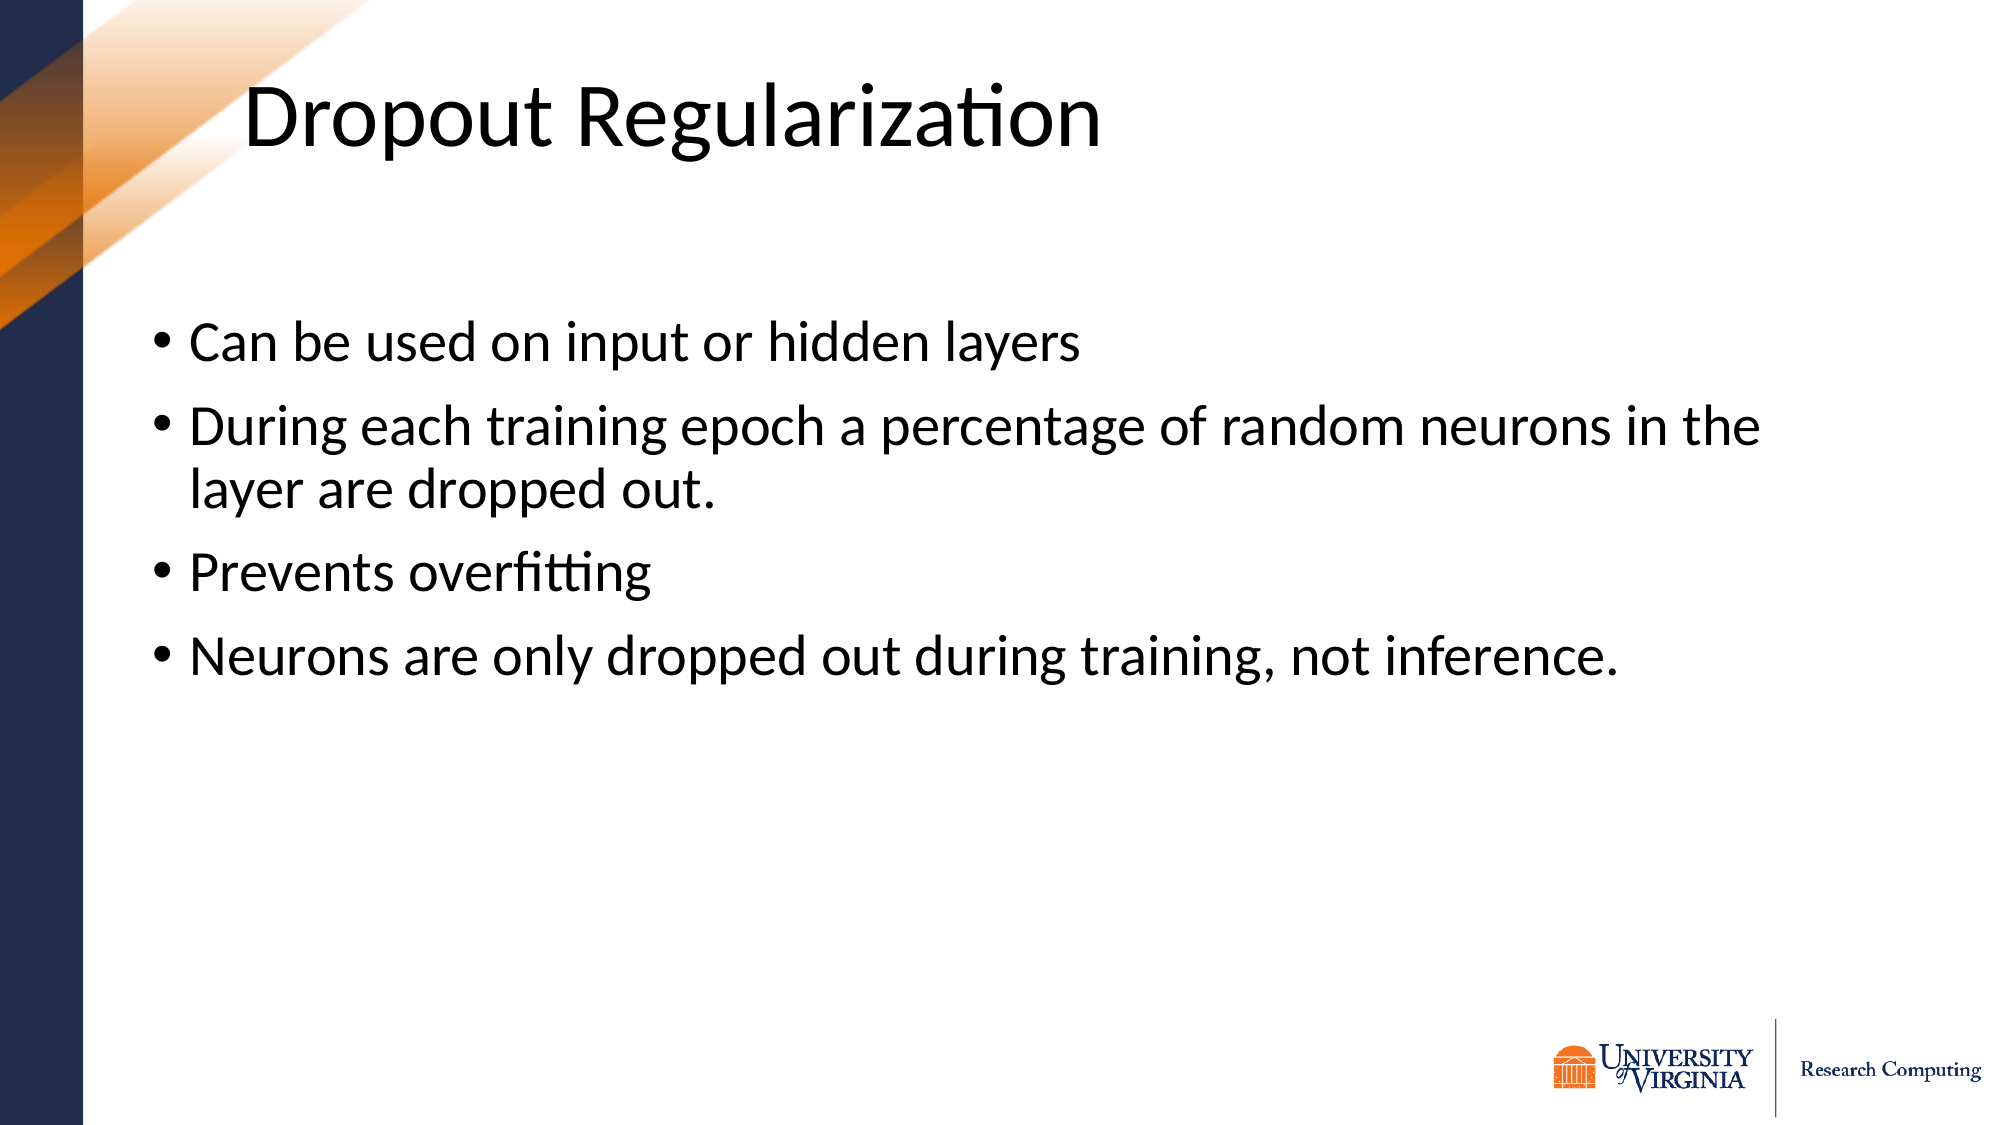

# Dropout Regularization
Can be used on input or hidden layers
During each training epoch a percentage of random neurons in the layer are dropped out.
Prevents overfitting
Neurons are only dropped out during training, not inference.